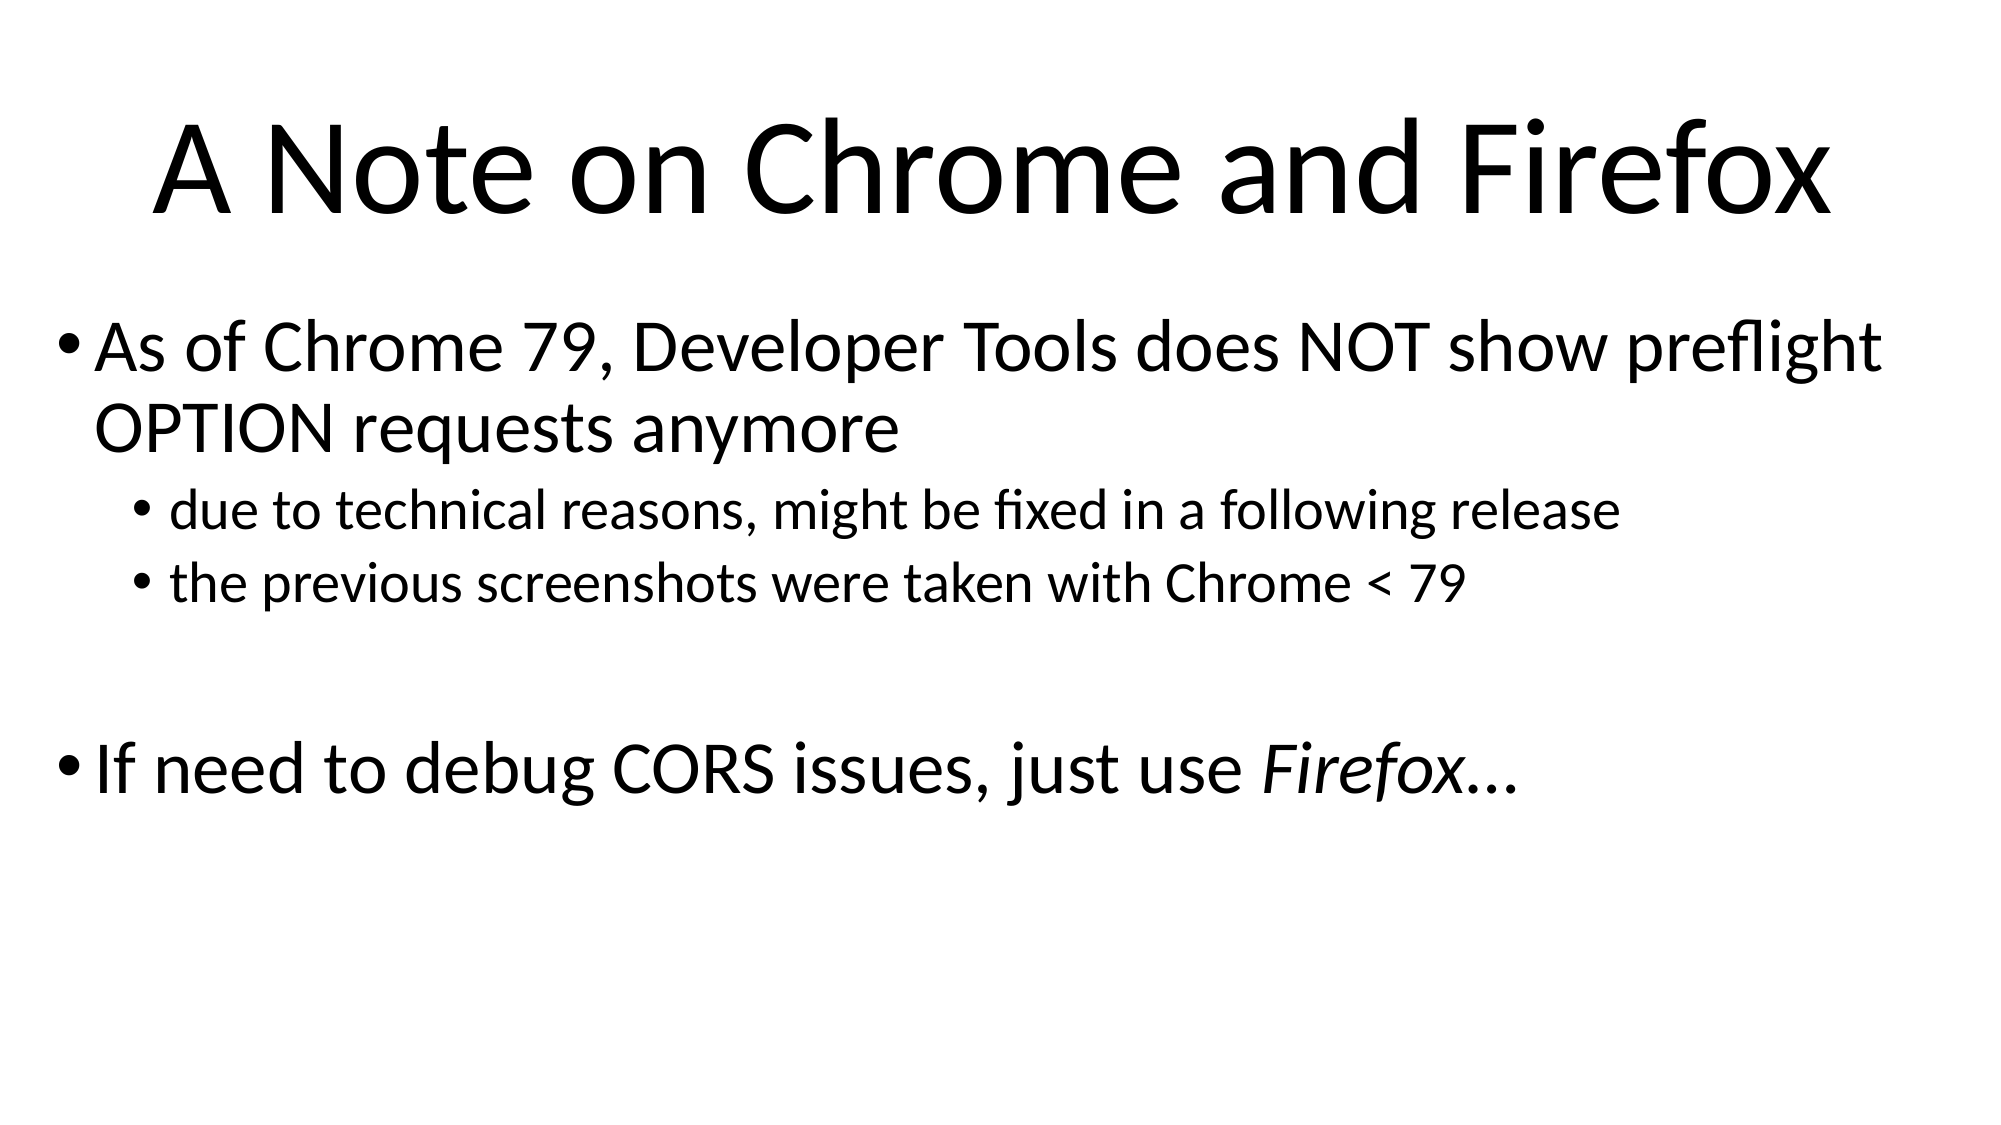

# A Note on Chrome and Firefox
As of Chrome 79, Developer Tools does NOT show preflight OPTION requests anymore
due to technical reasons, might be fixed in a following release
the previous screenshots were taken with Chrome < 79

If need to debug CORS issues, just use Firefox…